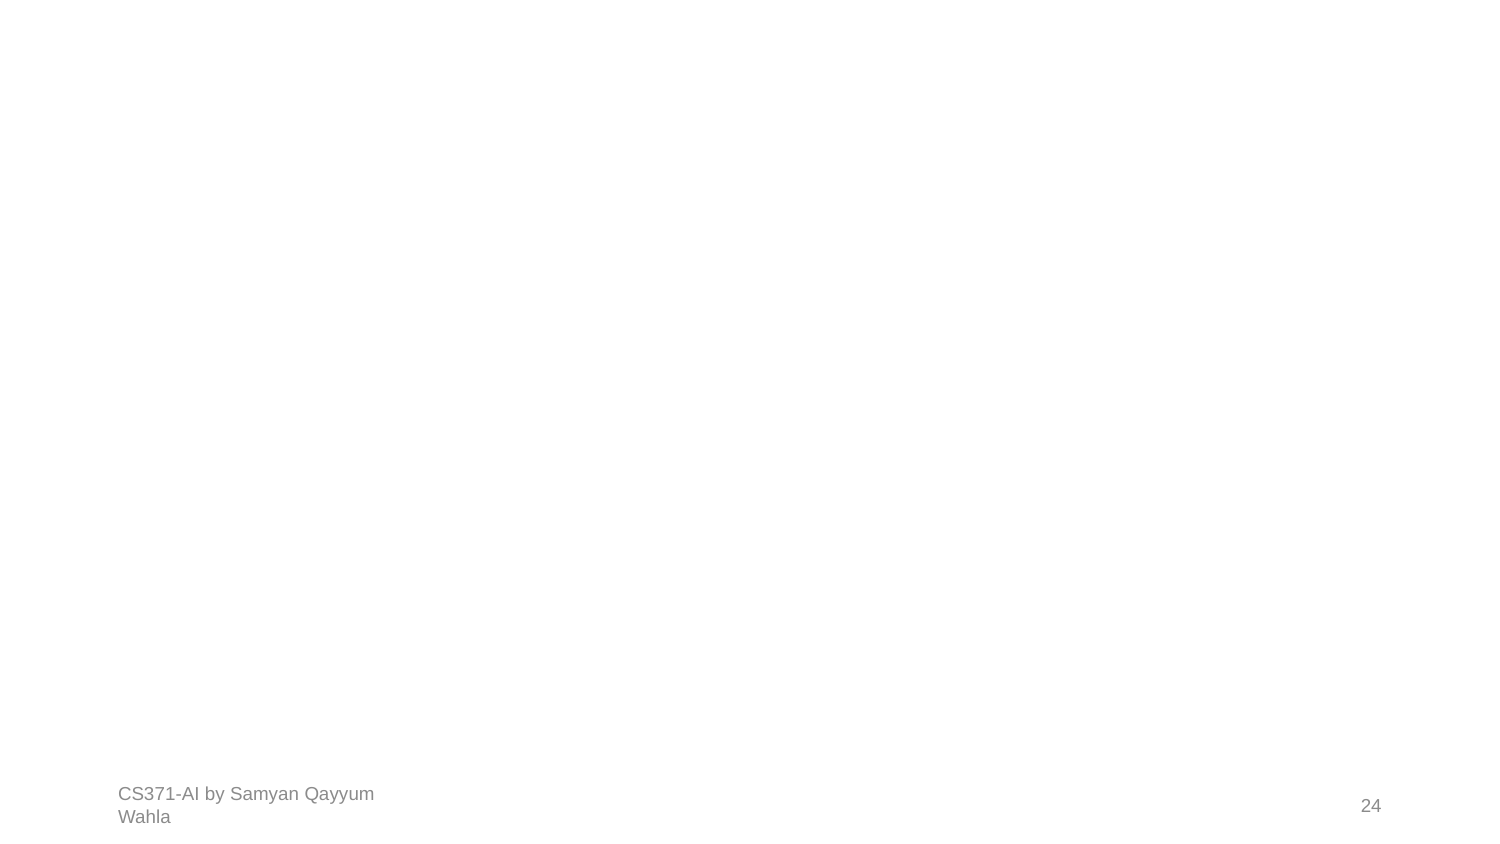

#

CS371-AI by Samyan Qayyum Wahla
24